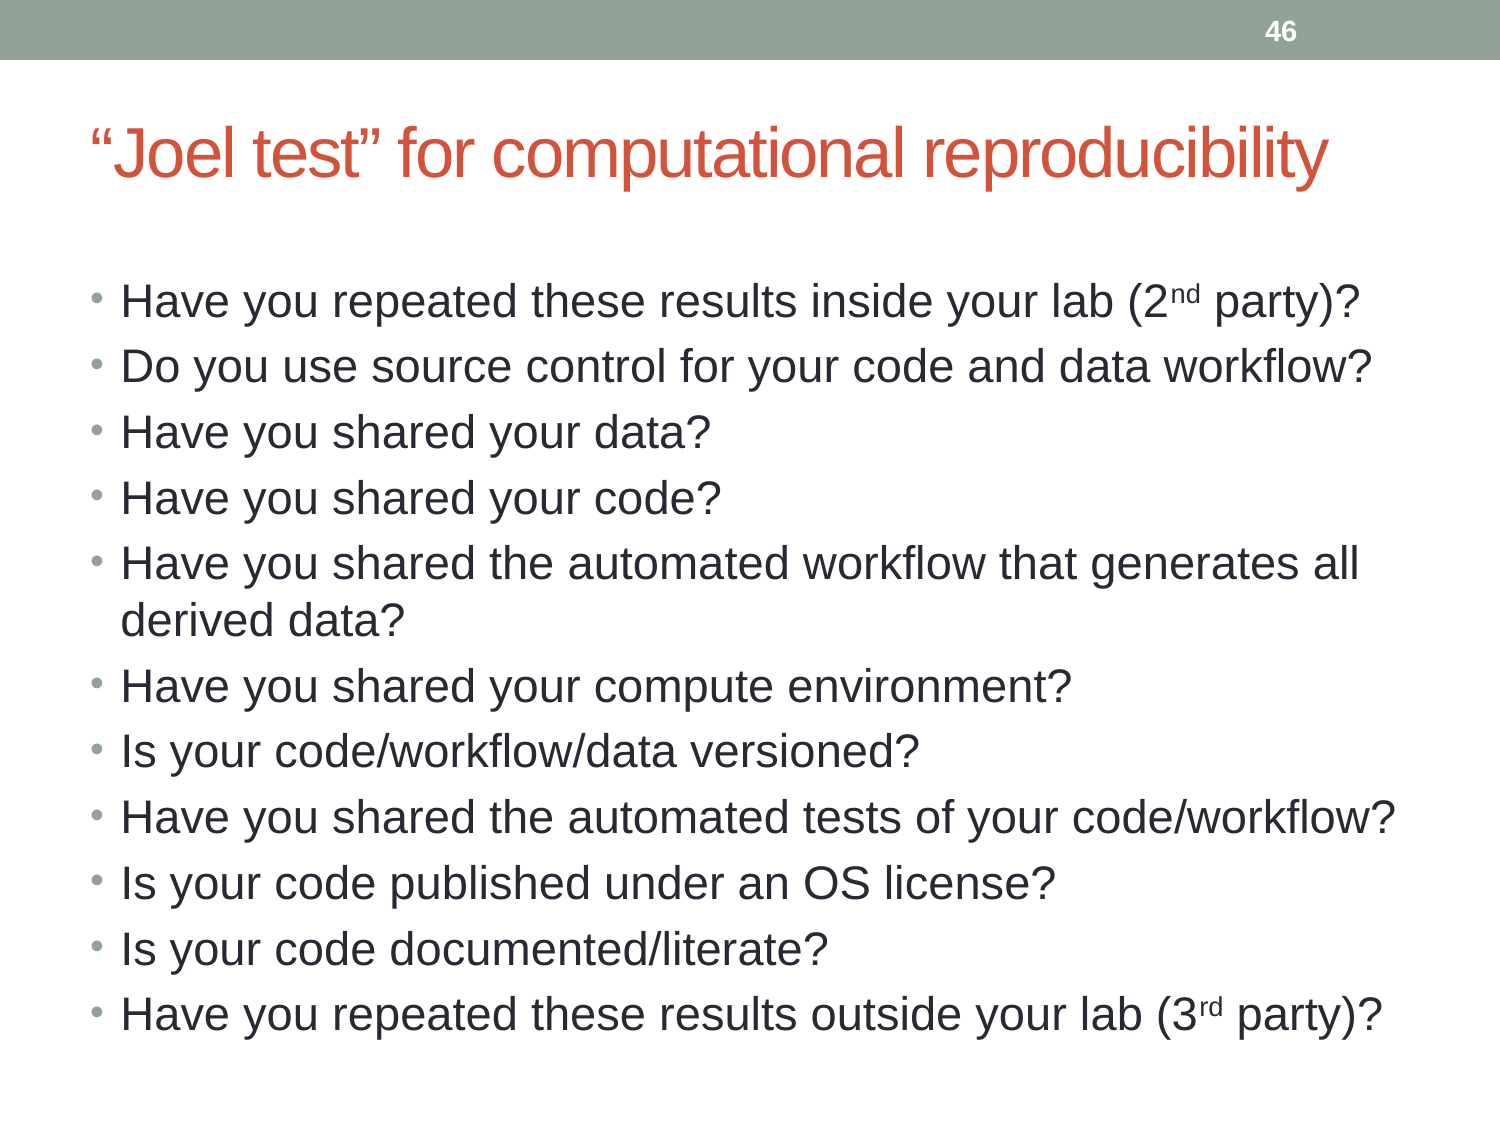

46
# “Joel test” for computational reproducibility
Have you repeated these results inside your lab (2nd party)?
Do you use source control for your code and data workflow?
Have you shared your data?
Have you shared your code?
Have you shared the automated workflow that generates all derived data?
Have you shared your compute environment?
Is your code/workflow/data versioned?
Have you shared the automated tests of your code/workflow?
Is your code published under an OS license?
Is your code documented/literate?
Have you repeated these results outside your lab (3rd party)?